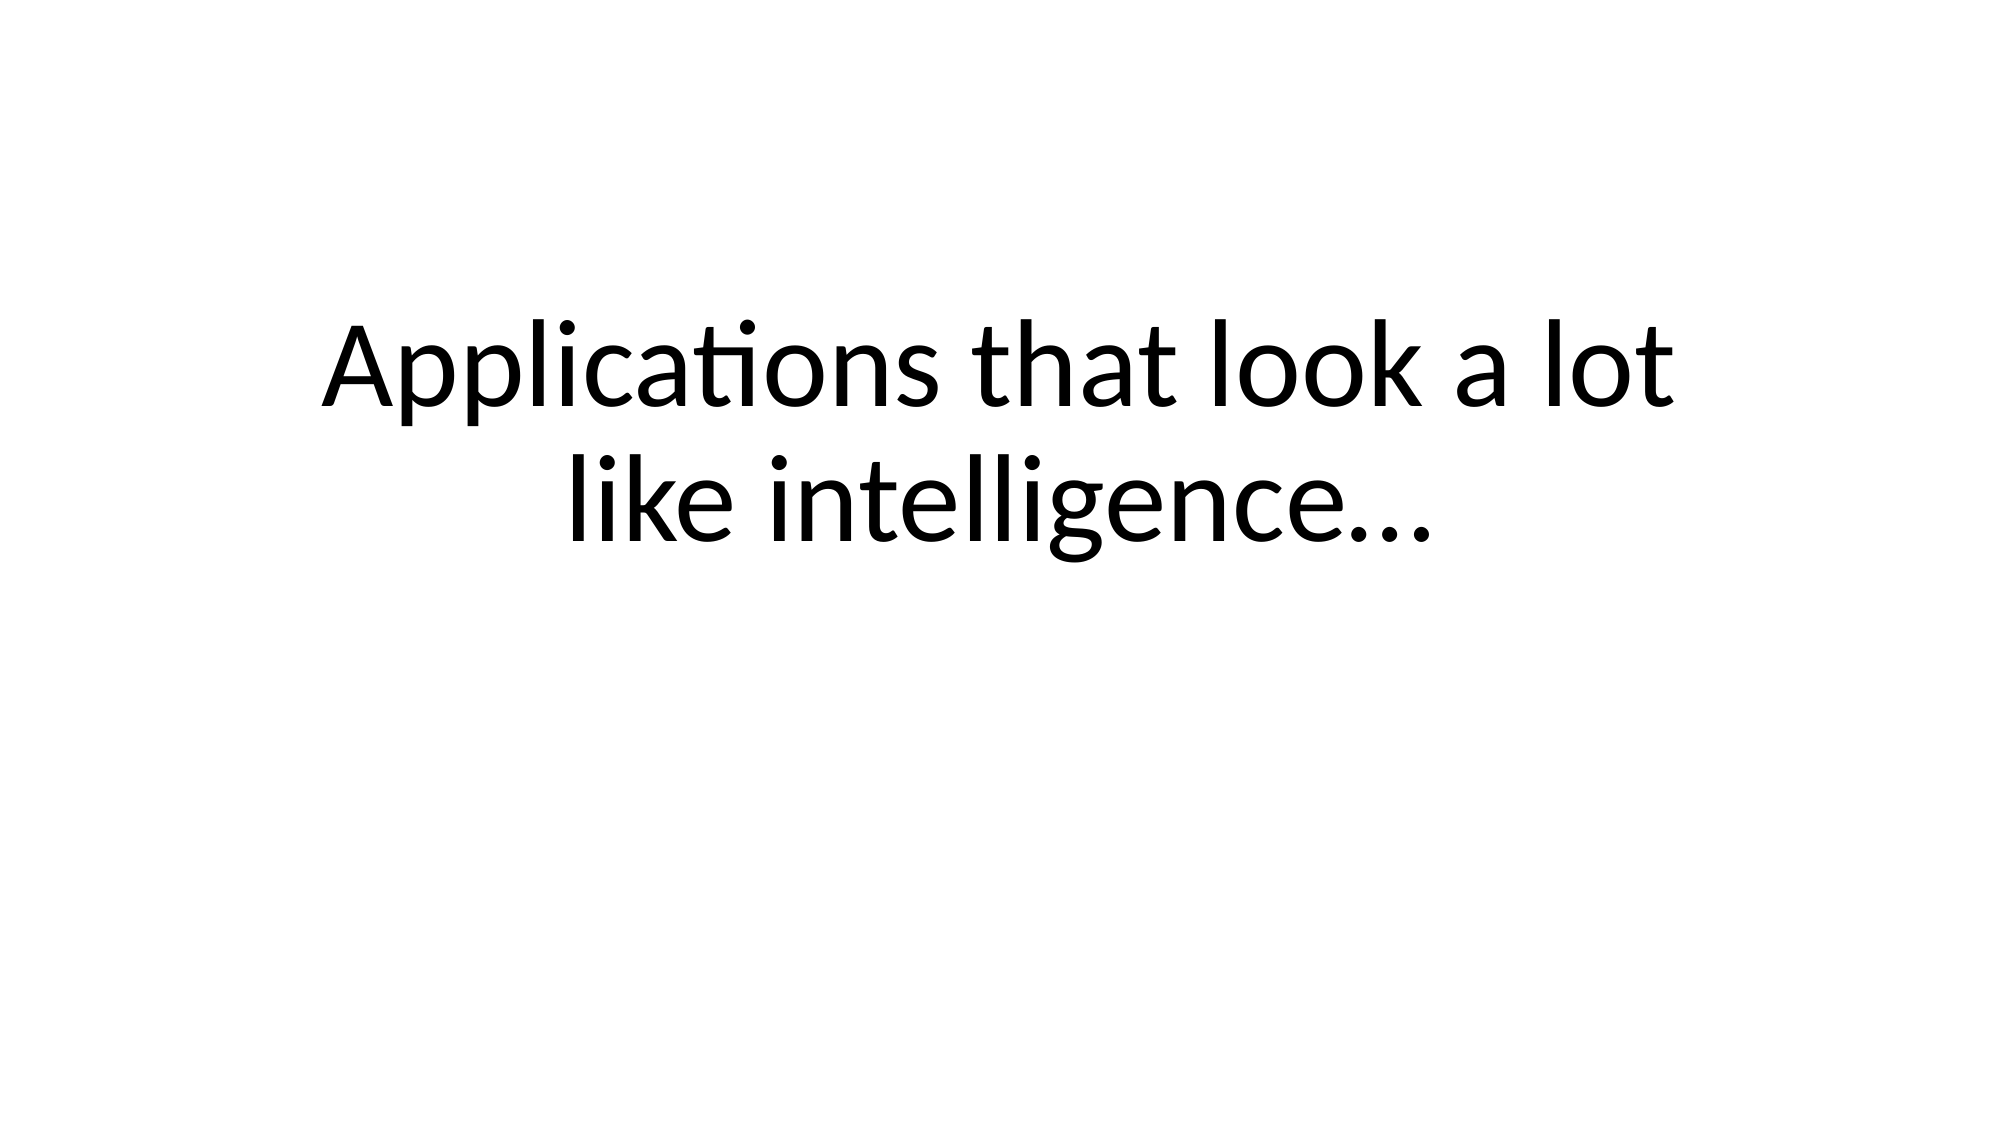

# Applications that look a lot like intelligence…